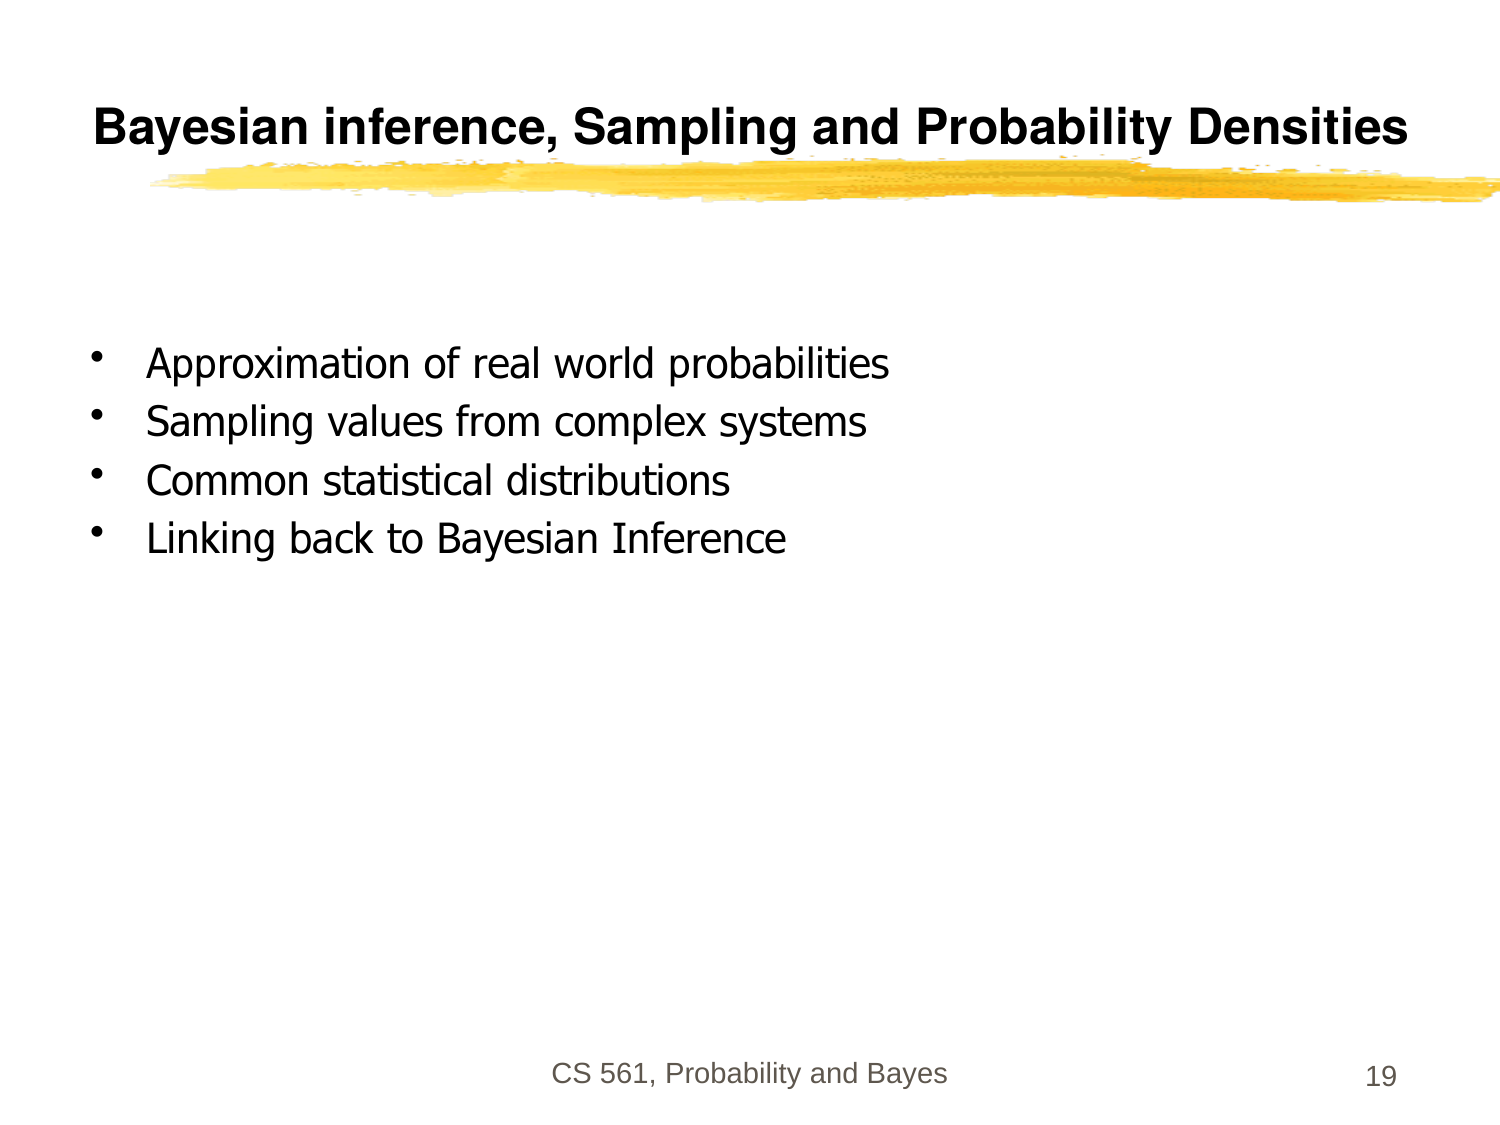

# Bayesian inference, Sampling and Probability Densities

Approximation of real world probabilities
Sampling values from complex systems
Common statistical distributions
Linking back to Bayesian Inference
CS 561, Probability and Bayes
19